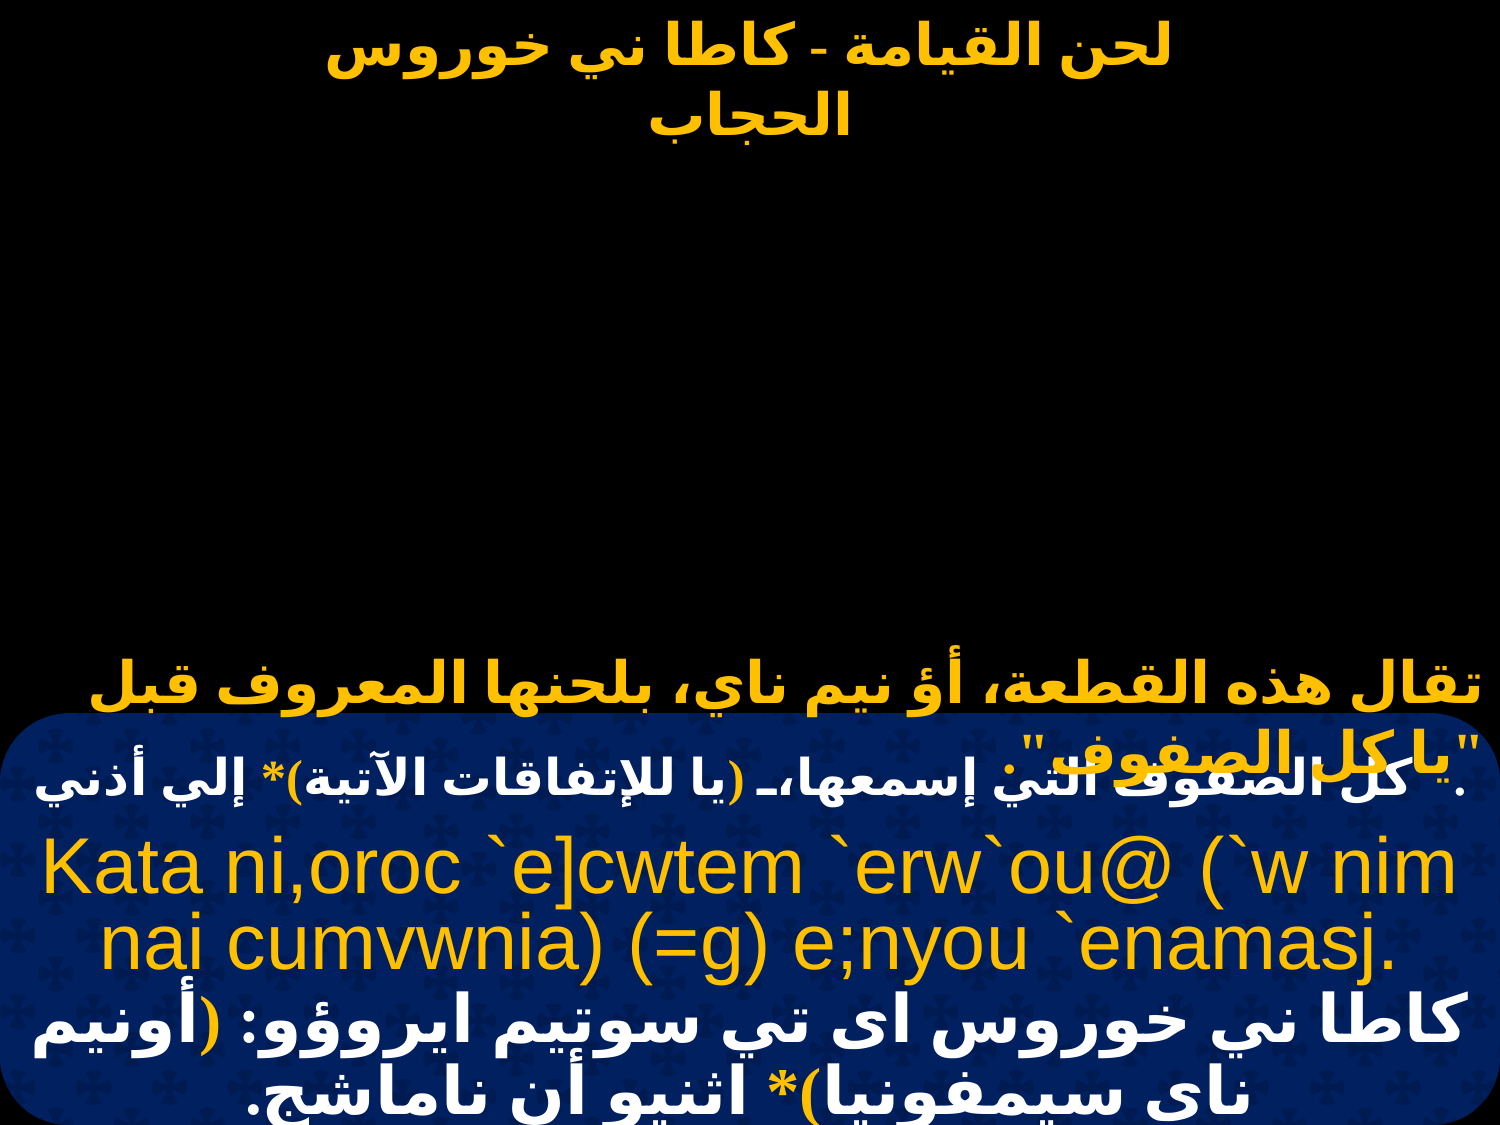

# كاطا ني خوروس الحجاب
تقال هذه القطعة، أؤ نيم ناي، بلحنها المعروف قبل "يا كل الصفوف".
كل الصفوف التي إسمعها، (يا للإتفاقات الآتية)* إلي أذني.
Kata ni,oroc `e]cwtem `erw`ou@ (`w nim nai cumvwnia) (=g) e;nyou `enamasj.
كاطا ني خوروس اى تي سوتيم ايروؤو: (أونيم ناي سيمفونيا)* اثنيو أن ناماشج.